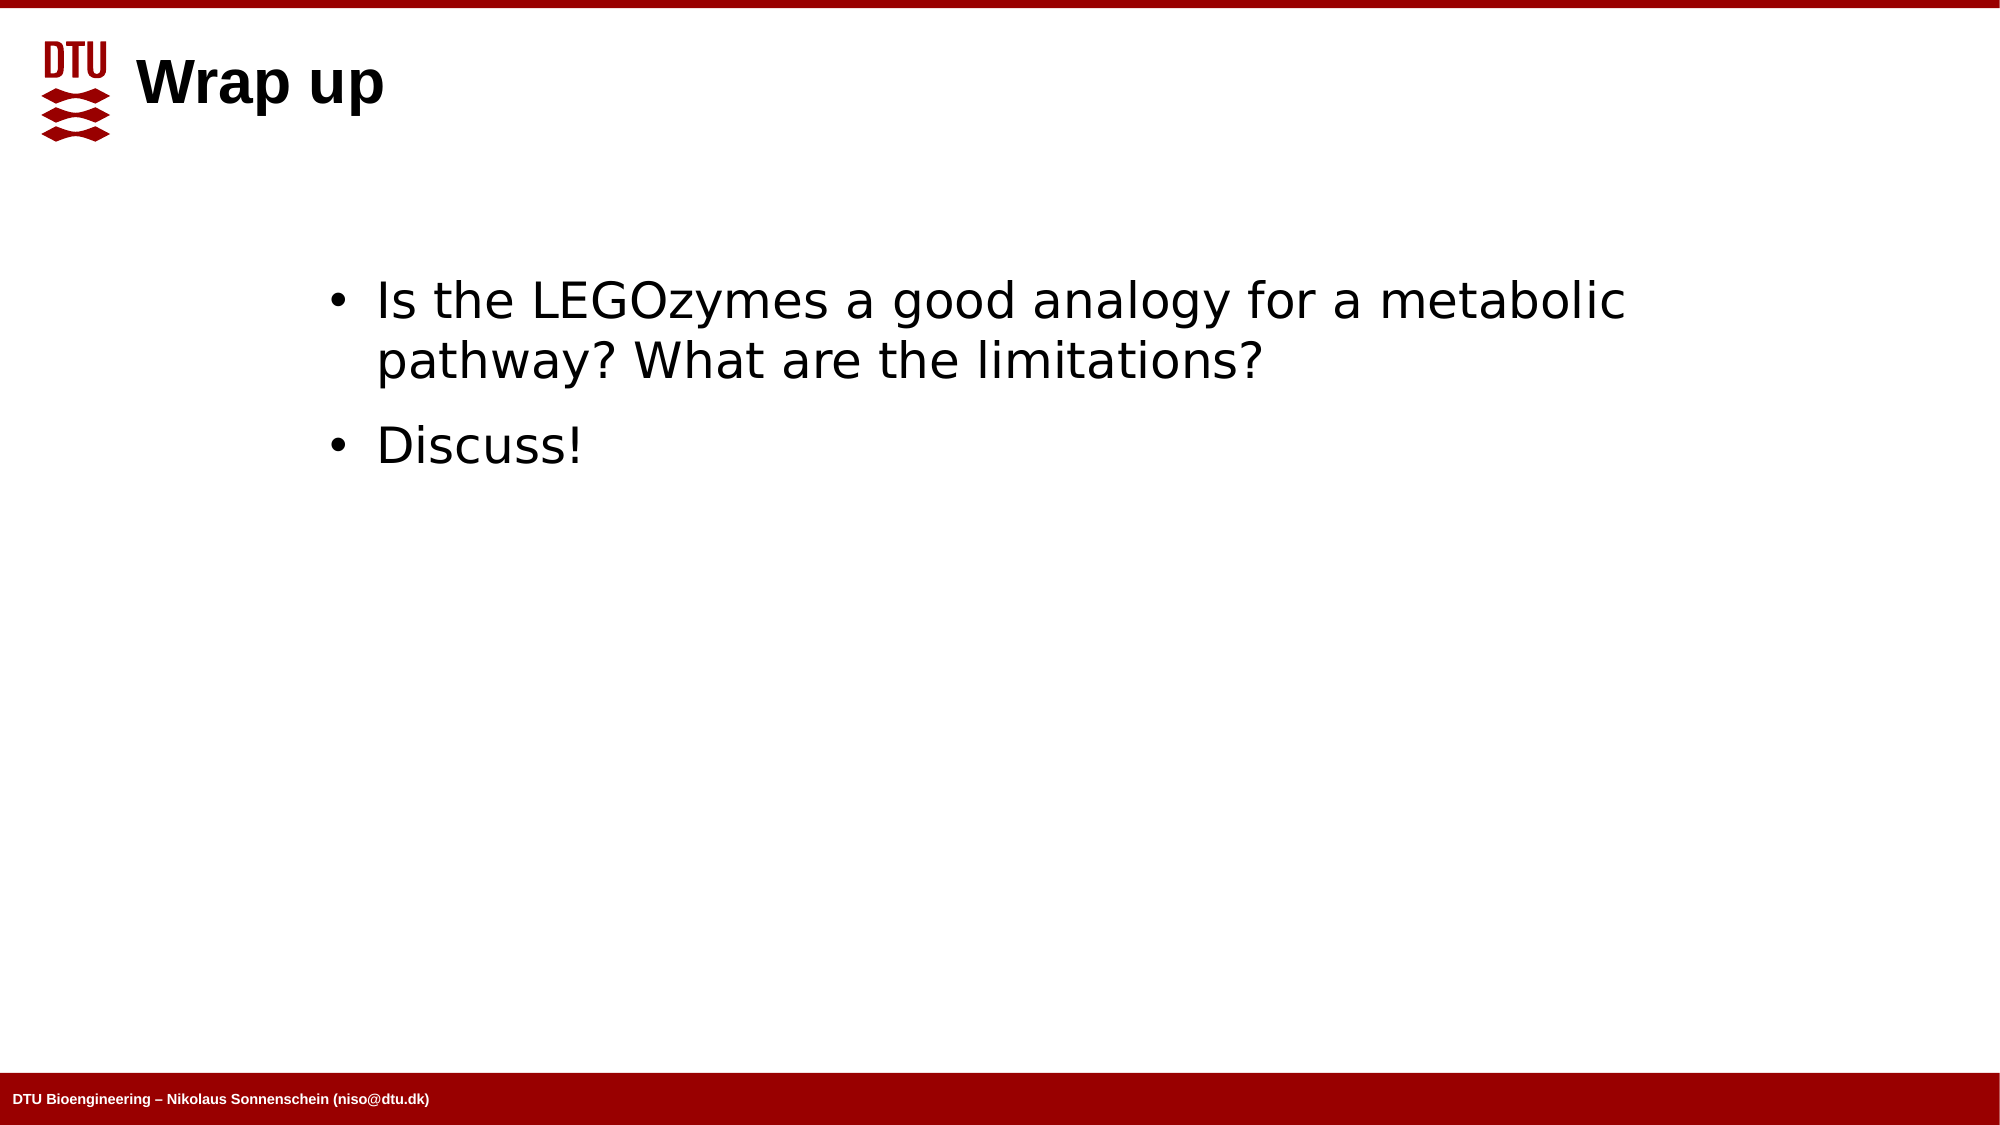

# Wrap up
Is the LEGOzymes a good analogy for a metabolic pathway? What are the limitations?
Discuss!